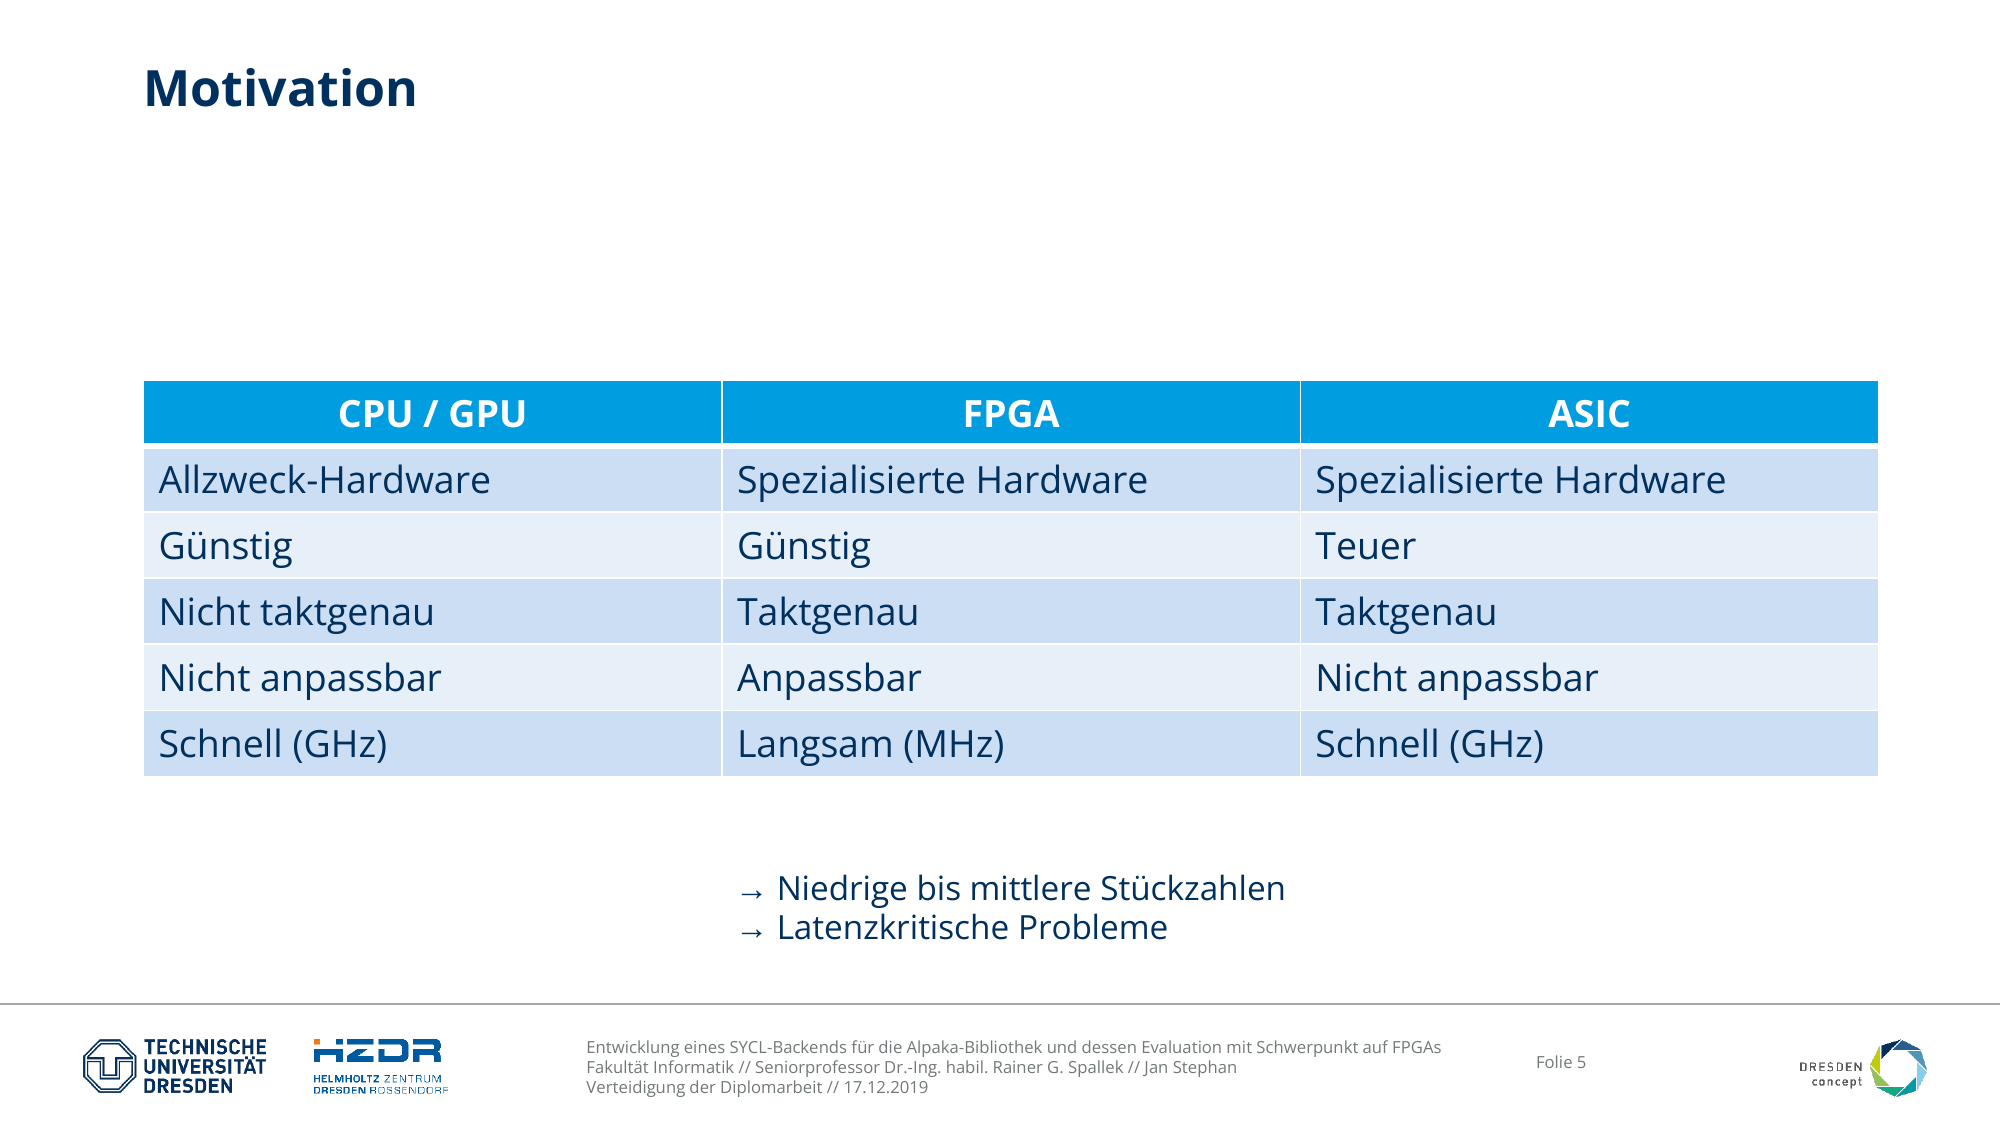

# Motivation
| CPU / GPU | FPGA | ASIC |
| --- | --- | --- |
| Allzweck-Hardware | Spezialisierte Hardware | Spezialisierte Hardware |
| Günstig | Günstig | Teuer |
| Nicht taktgenau | Taktgenau | Taktgenau |
| Nicht anpassbar | Anpassbar | Nicht anpassbar |
| Schnell (GHz) | Langsam (MHz) | Schnell (GHz) |
→ Niedrige bis mittlere Stückzahlen
→ Latenzkritische Probleme